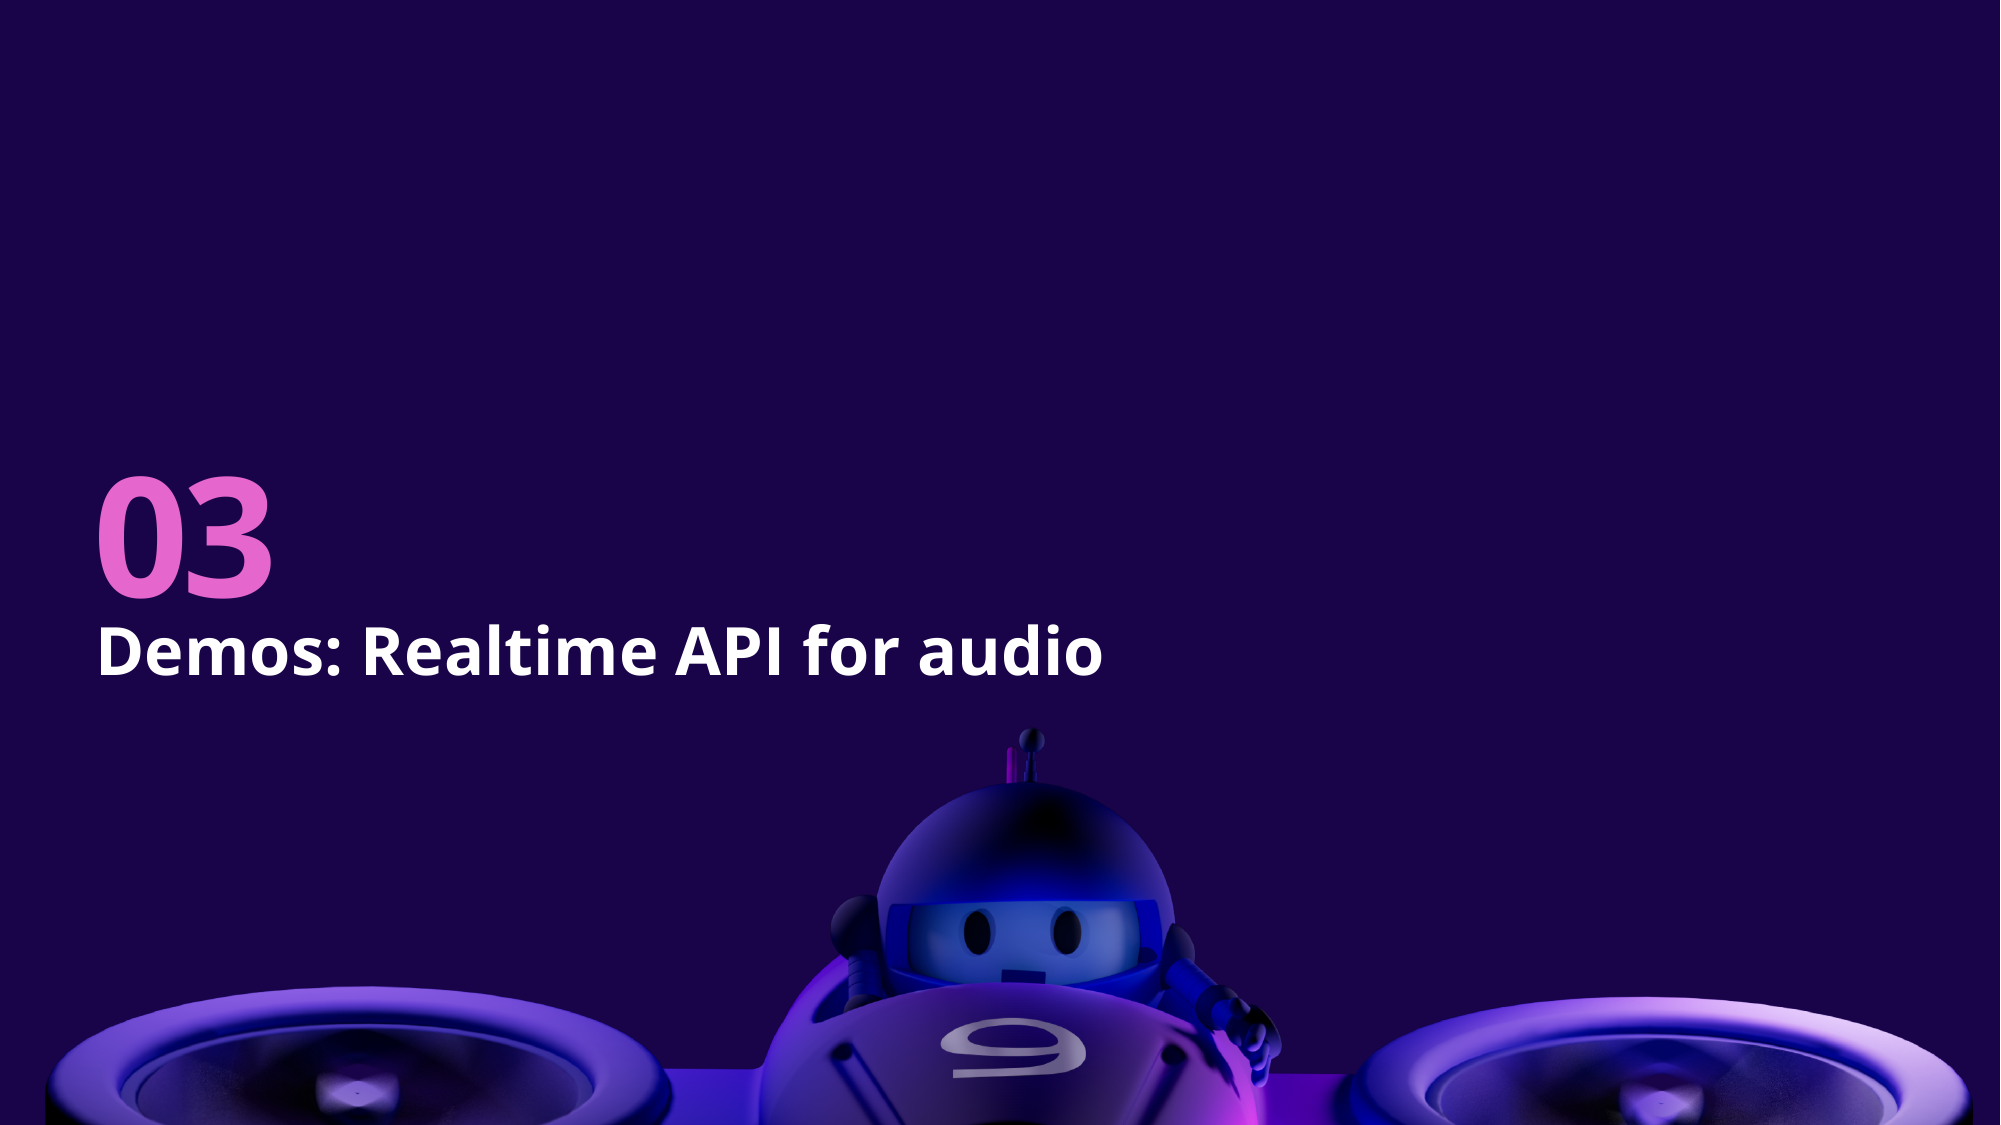

# 03
Demos: Realtime API for audio